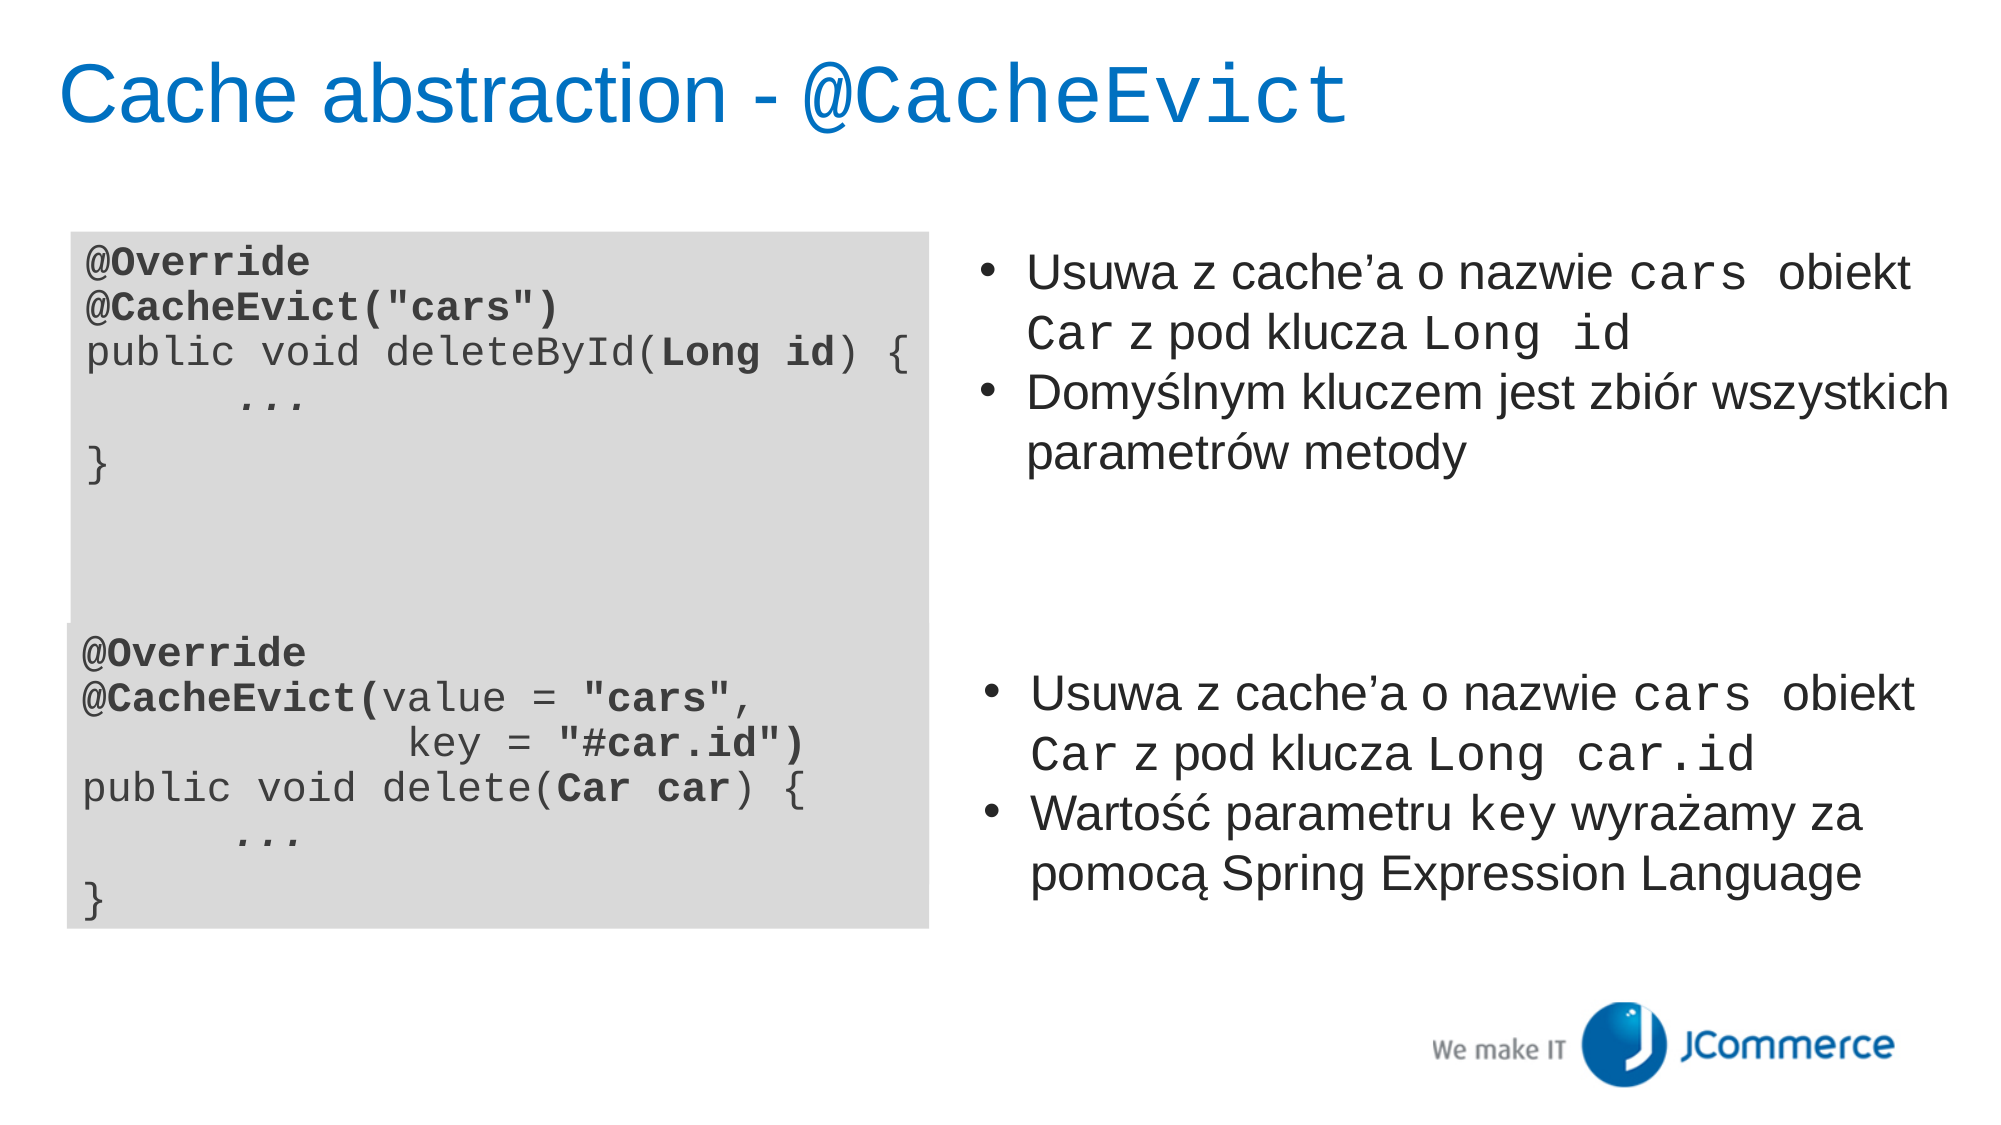

# Cache abstraction - @CacheEvict
@Override
@CacheEvict("cars")
public void deleteById(Long id) {
	...
}
Usuwa z cache’a o nazwie cars obiekt Car z pod klucza Long id
Domyślnym kluczem jest zbiór wszystkich parametrów metody
@Override
@CacheEvict(value = "cars",       		 key = "#car.id")
public void delete(Car car) {
	...
}
Usuwa z cache’a o nazwie cars obiekt Car z pod klucza Long car.id
Wartość parametru key wyrażamy za pomocą Spring Expression Language